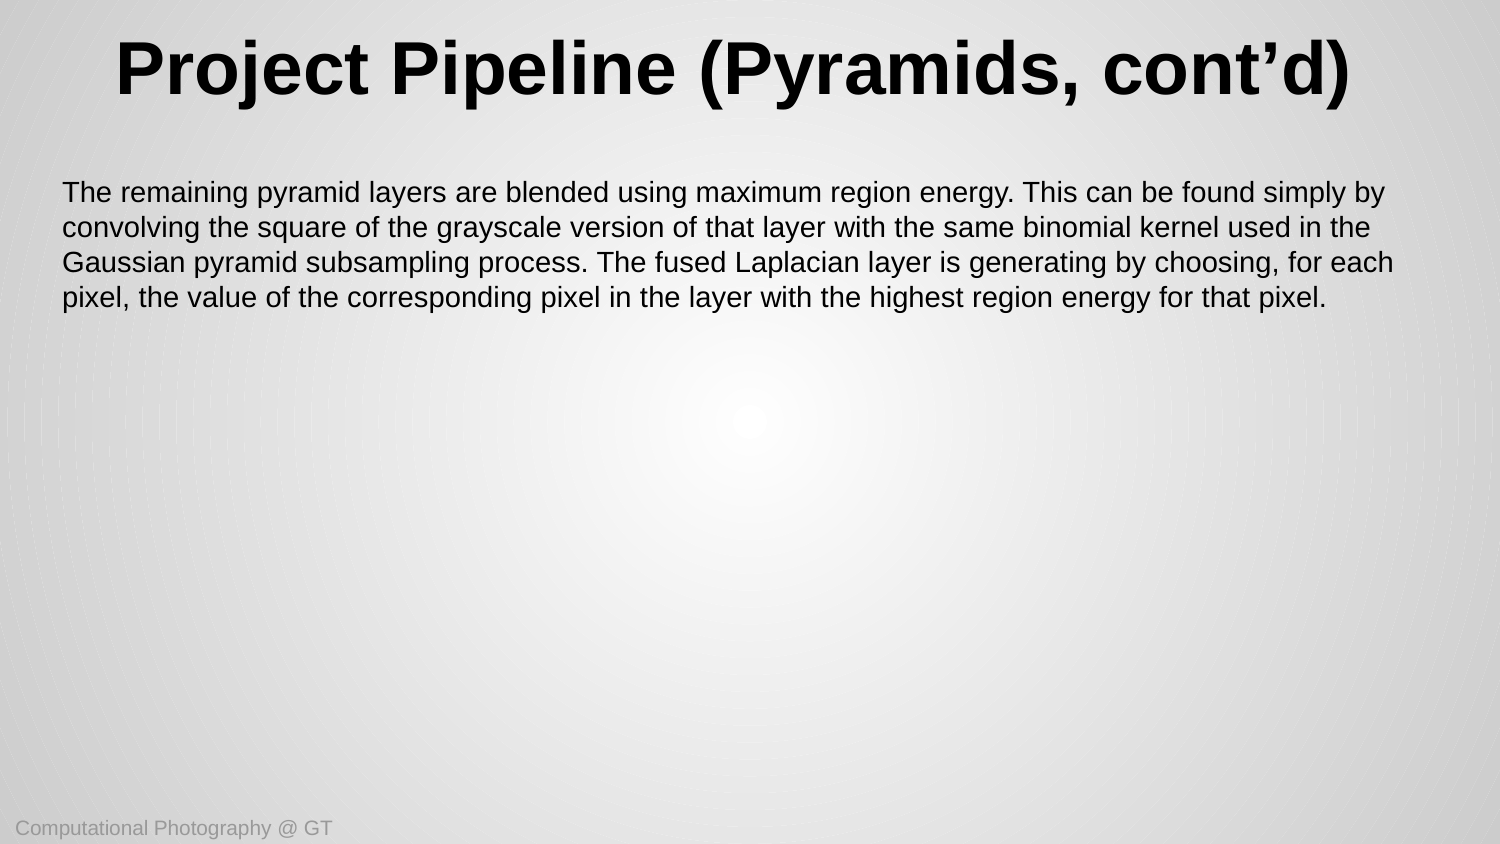

# Project Pipeline (Pyramids, cont’d)
The remaining pyramid layers are blended using maximum region energy. This can be found simply by convolving the square of the grayscale version of that layer with the same binomial kernel used in the Gaussian pyramid subsampling process. The fused Laplacian layer is generating by choosing, for each pixel, the value of the corresponding pixel in the layer with the highest region energy for that pixel.
Computational Photography @ GT